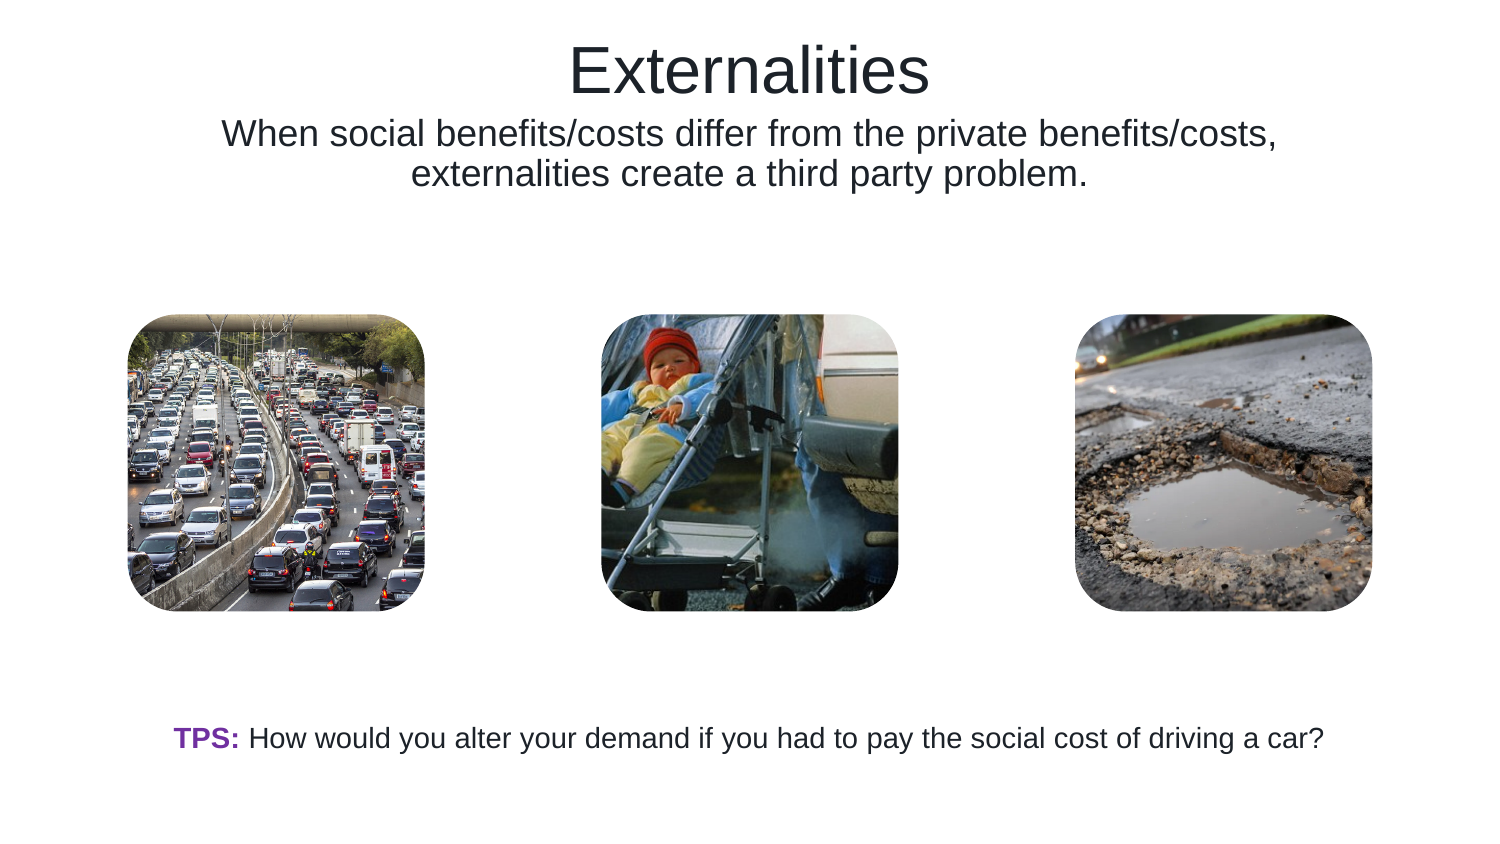

# Externalities
When social benefits/costs differ from the private benefits/costs, externalities create a third party problem.

TPS: How would you alter your demand if you had to pay the social cost of driving a car?